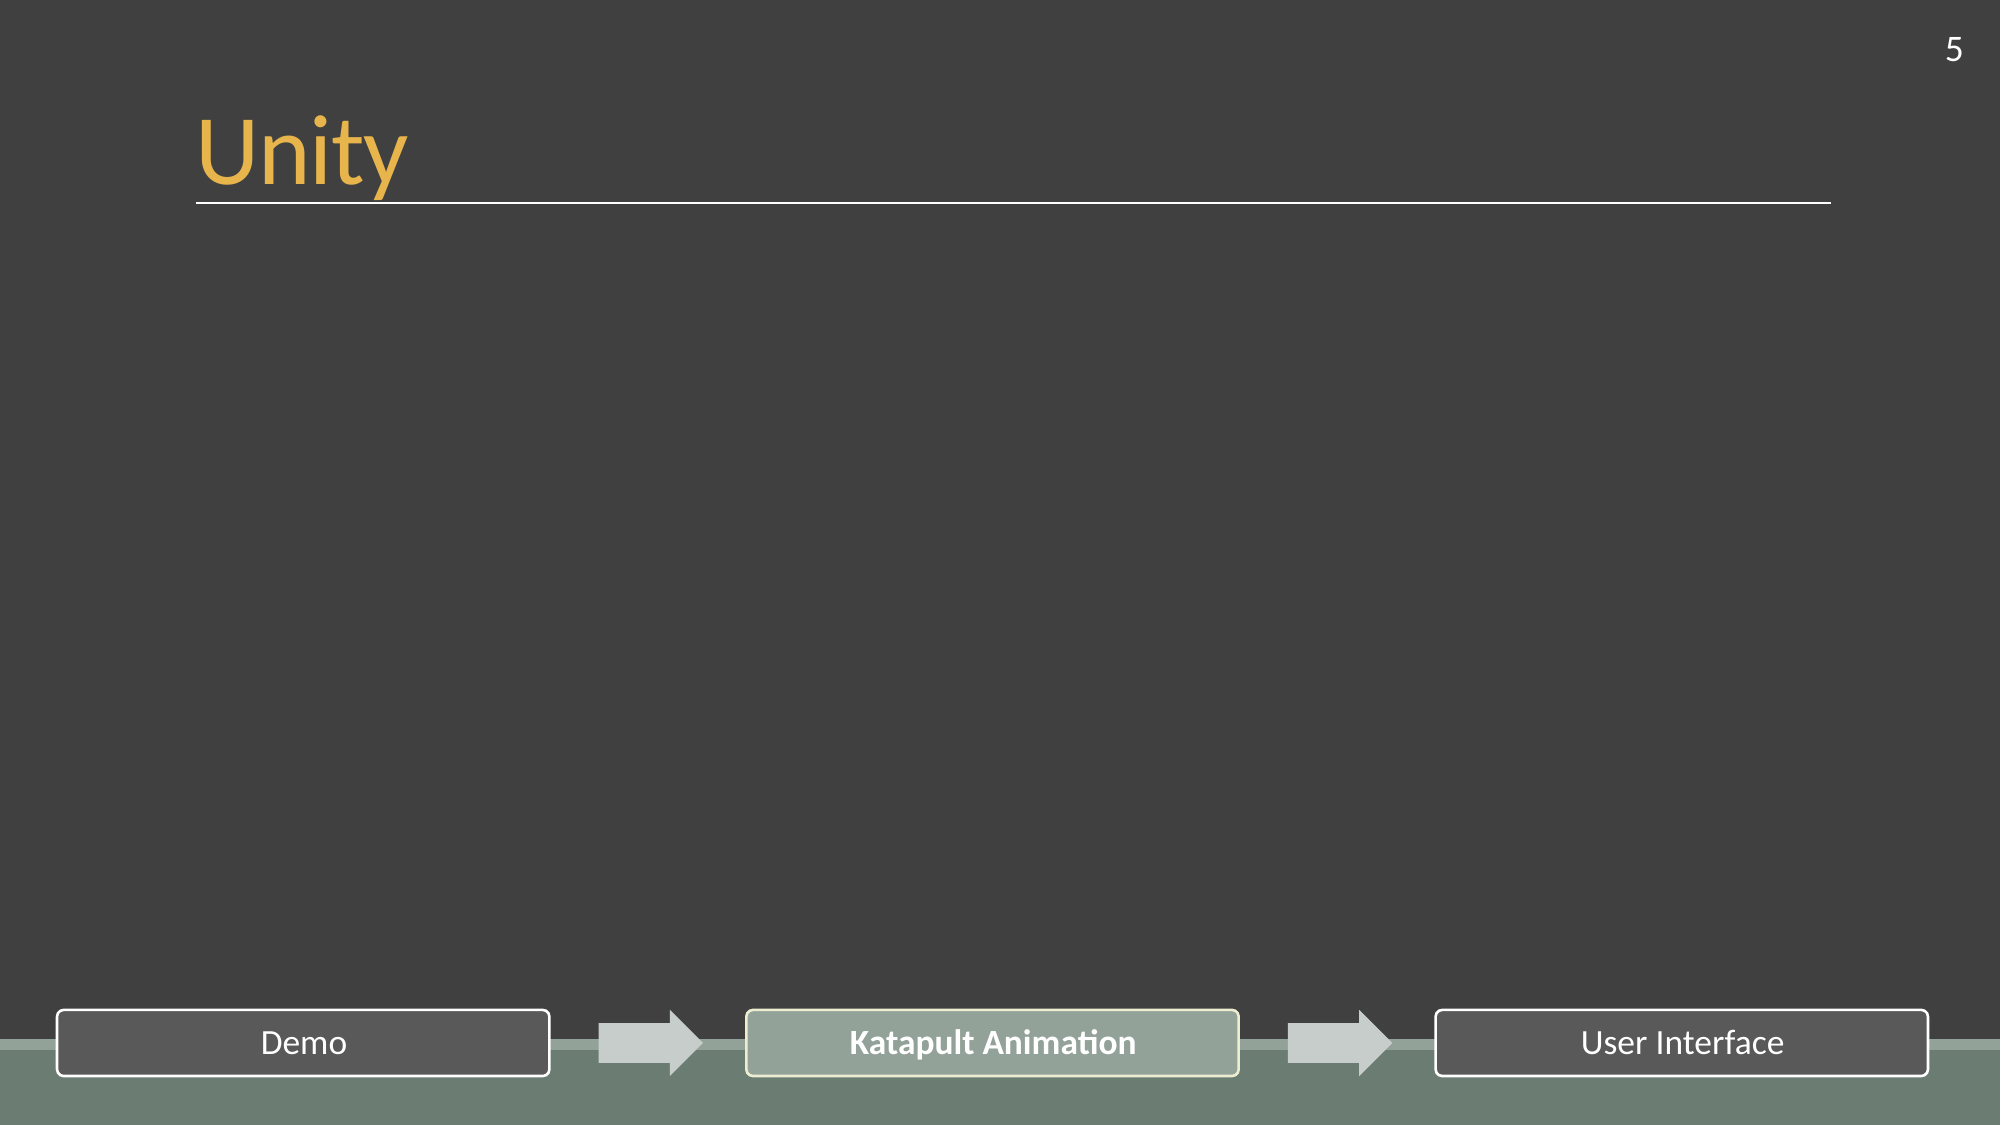

5
# Unity
Demo

Katapult Animation

User Interface